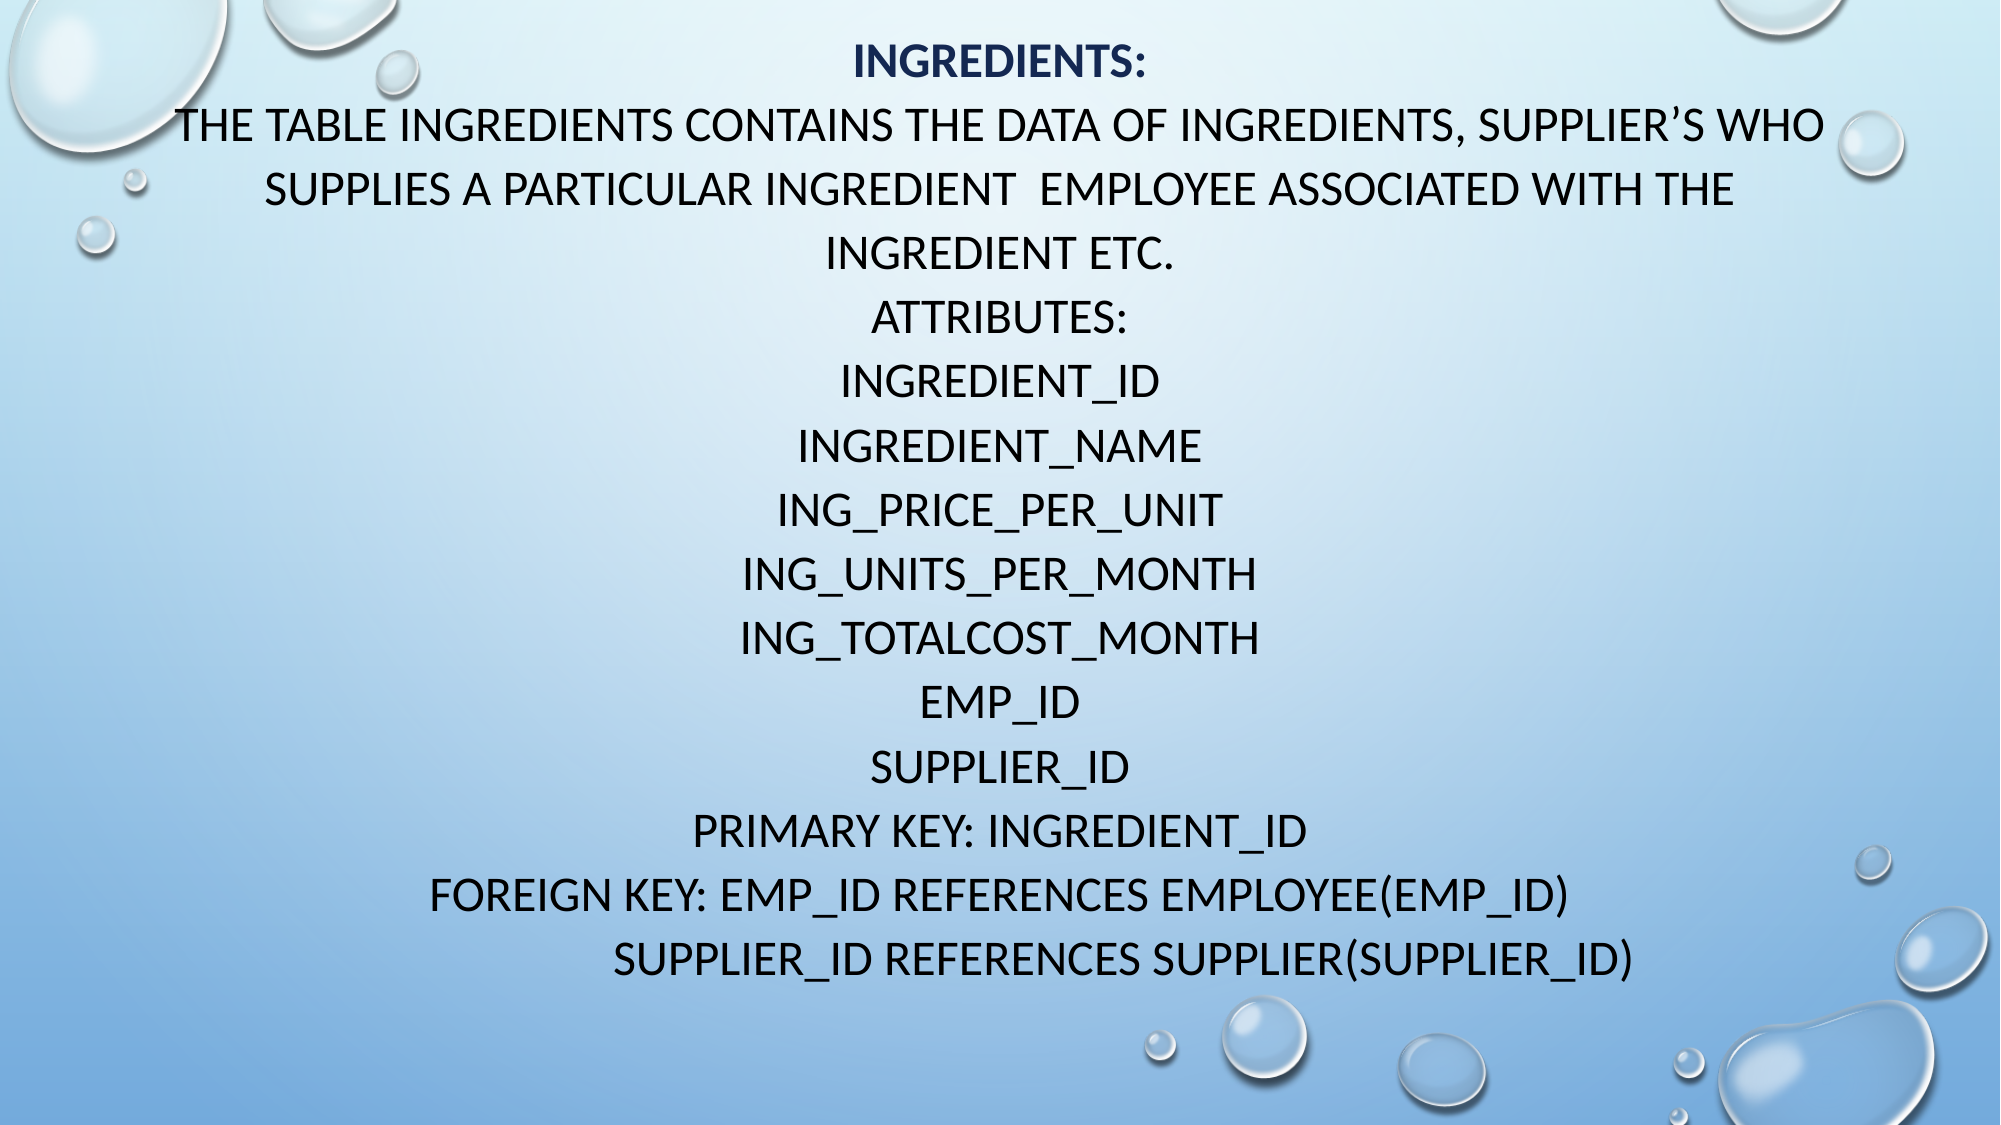

# INGREDIENTS: The table ingredients contains the data of ingredients, supplier’s who supplies a particular ingredient  employee associated with the ingredient etc. Attributes: Ingredient_id Ingredient_name Ing_price_per_unit Ing_units_per_month Ing_totalcost_month Emp_id Supplier_id Primary key: ingredient_id Foreign key: emp_id references employee(emp_id) Supplier_id references supplier(supplier_id)